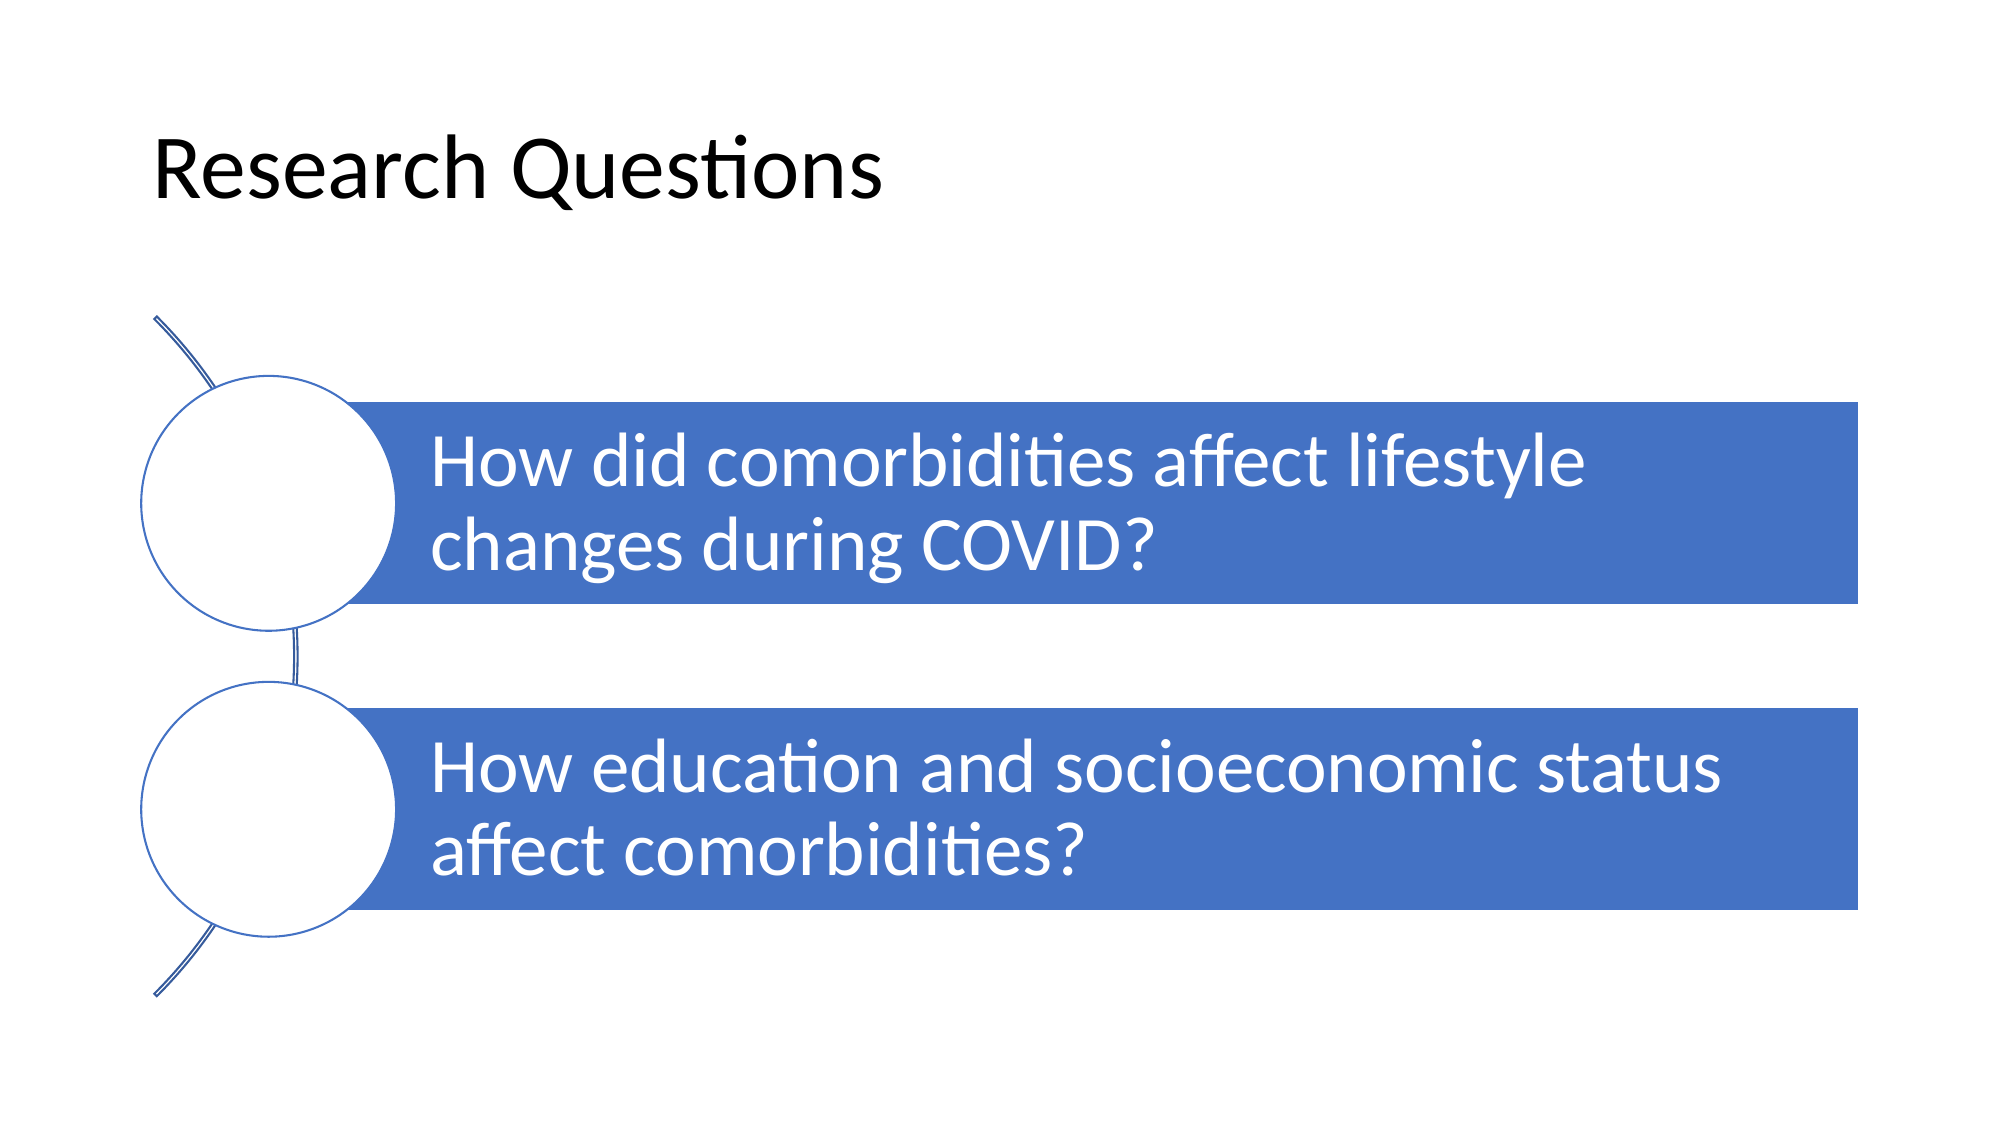

# Research Questions
How did comorbidities affect lifestyle changes during COVID?
How education and socioeconomic status affect comorbidities?